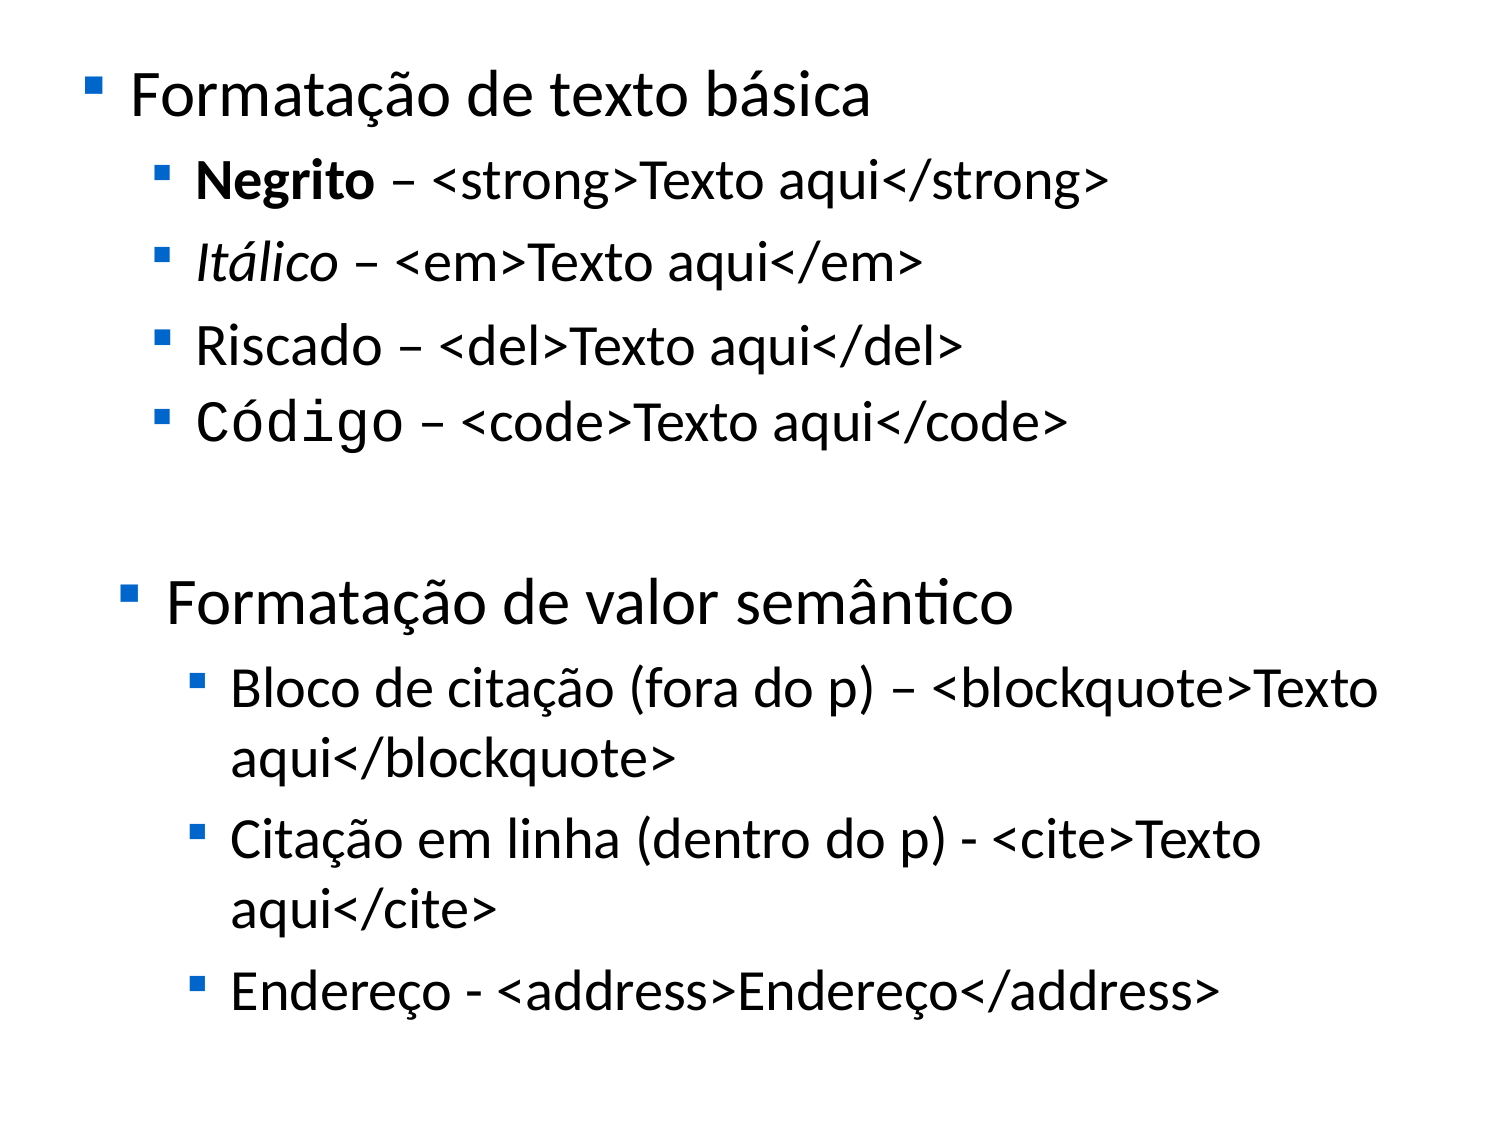

Formatação de texto básica
Negrito – <strong>Texto aqui</strong>
Itálico – <em>Texto aqui</em>
Riscado – <del>Texto aqui</del>
Código – <code>Texto aqui</code>
Formatação de valor semântico
Bloco de citação (fora do p) – <blockquote>Texto aqui</blockquote>
Citação em linha (dentro do p) - <cite>Texto aqui</cite>
Endereço - <address>Endereço</address>